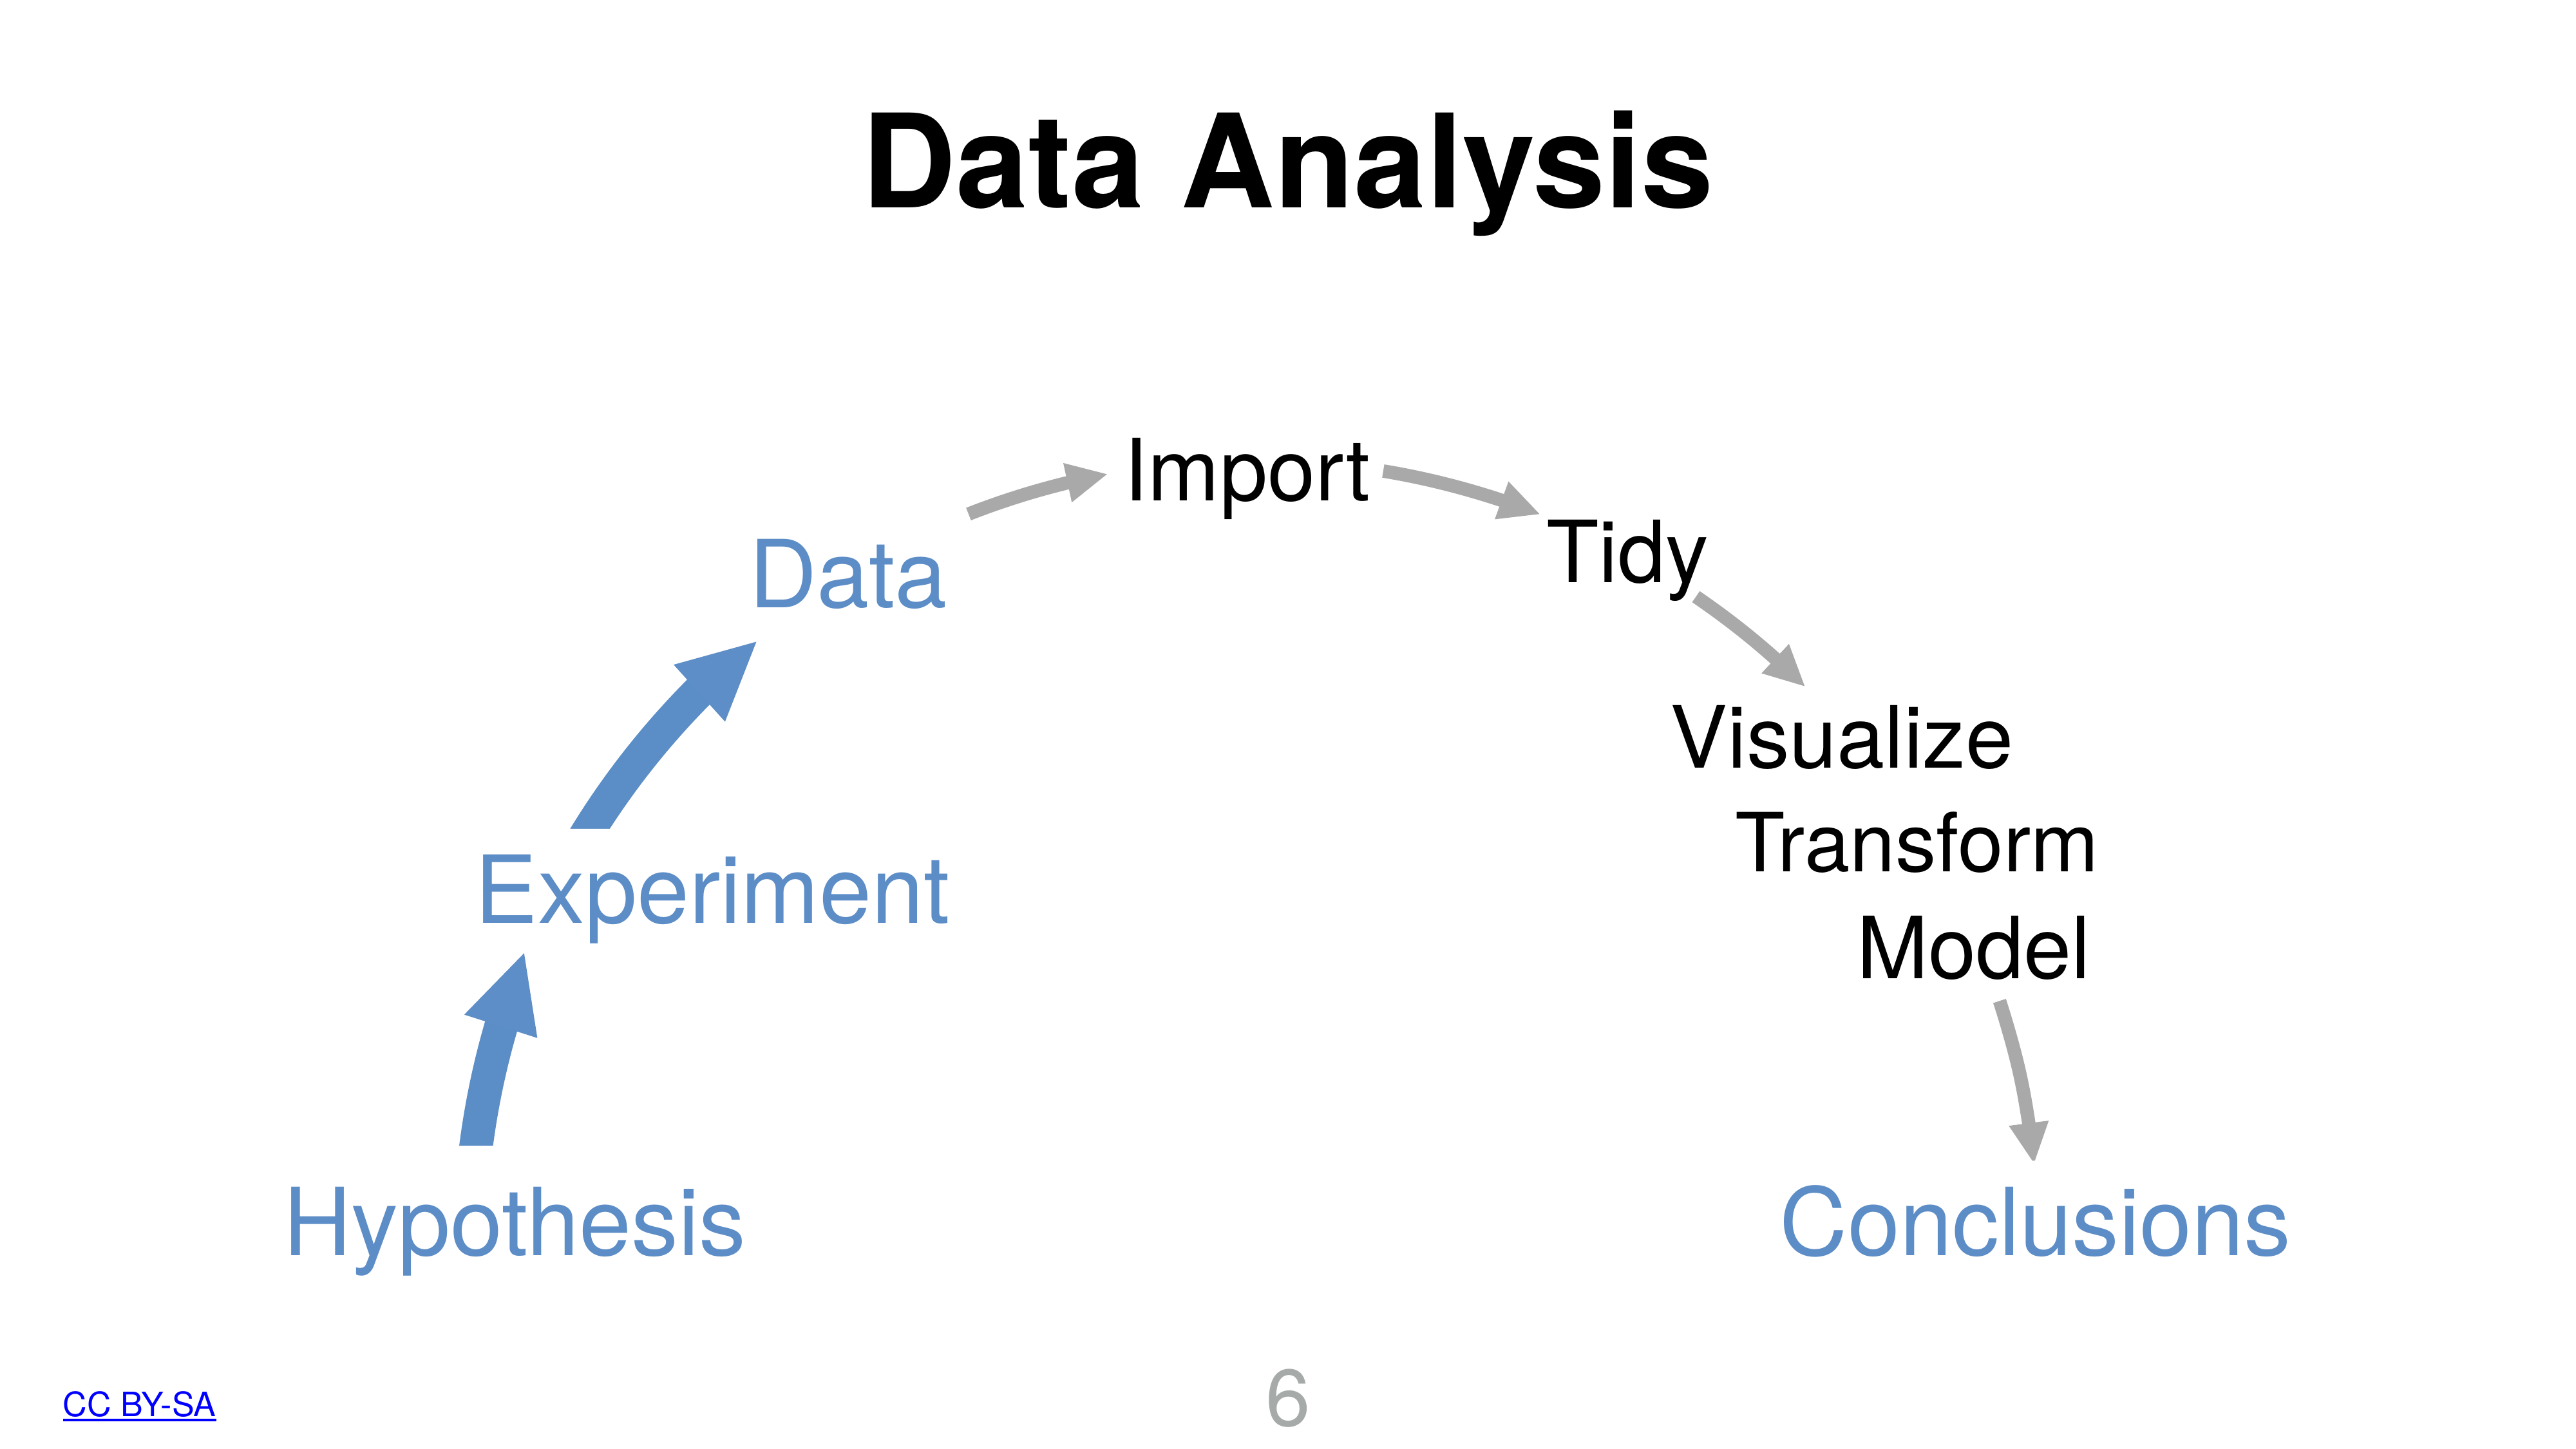

Data Analysis

Import

Tidy
Data

Visualize
Transform
Experiment
Model

Hypothesis
Conclusions
6